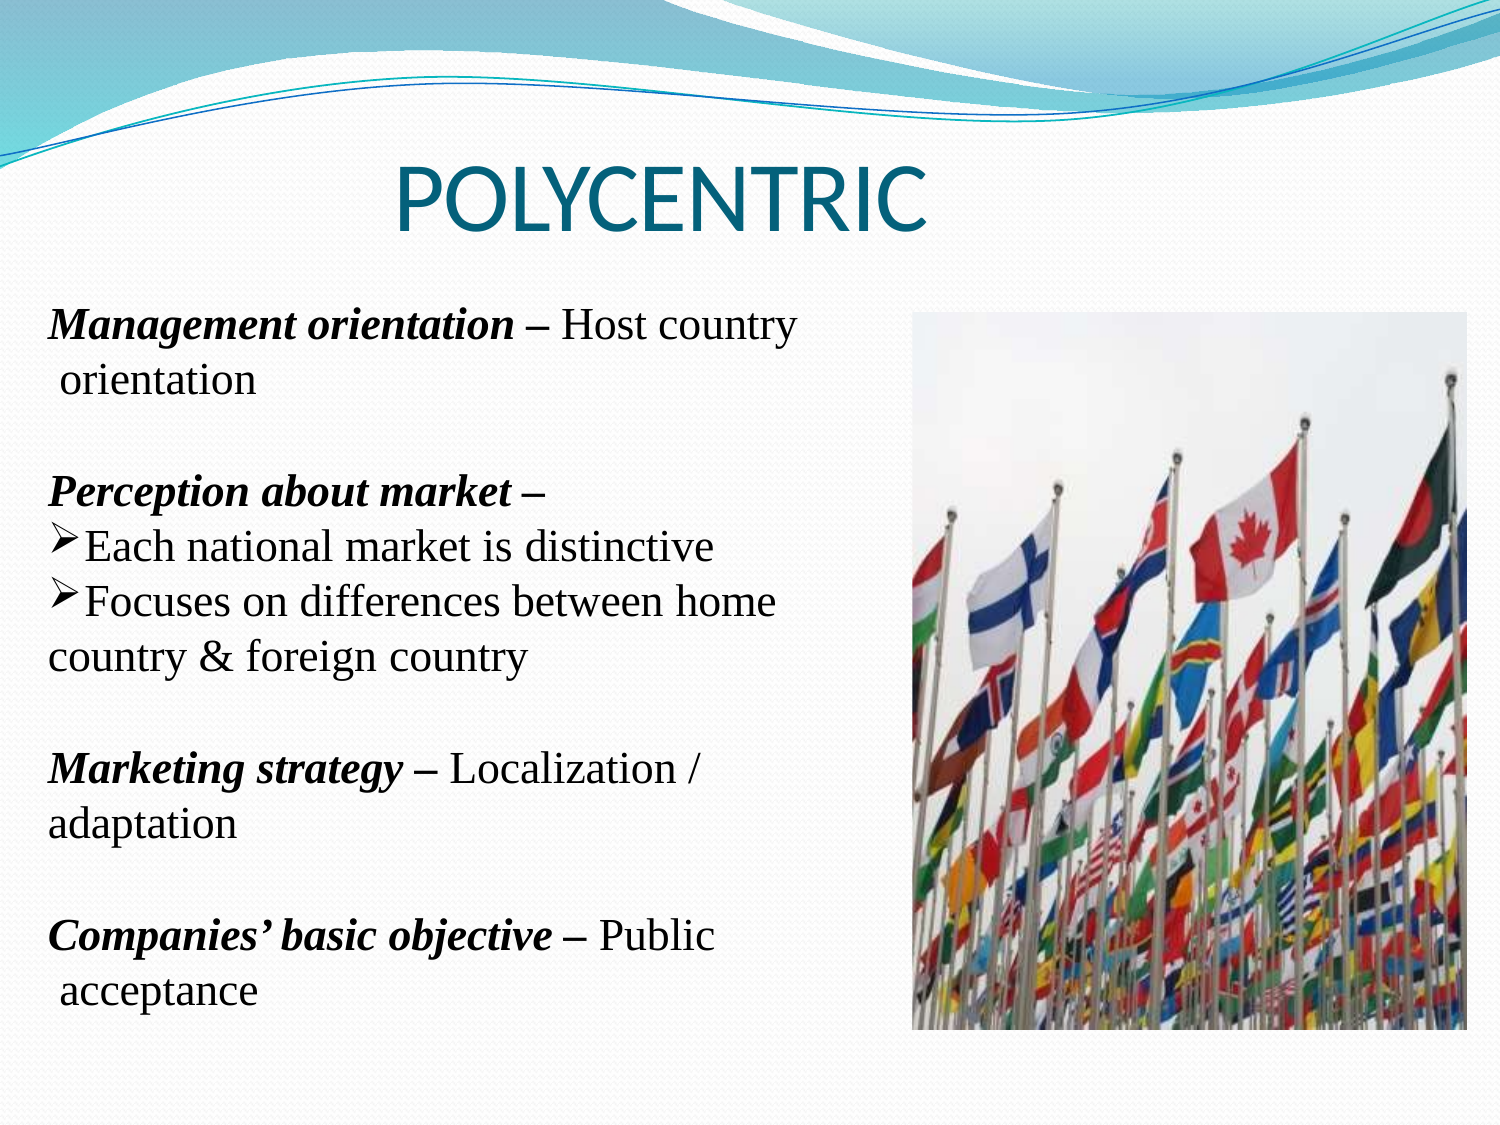

# POLYCENTRIC
Management orientation – Host country  orientation

Perception about market –
Each national market is distinctive
Focuses on differences between home
country & foreign country

Marketing strategy – Localization / adaptation

Companies’ basic objective – Public  acceptance